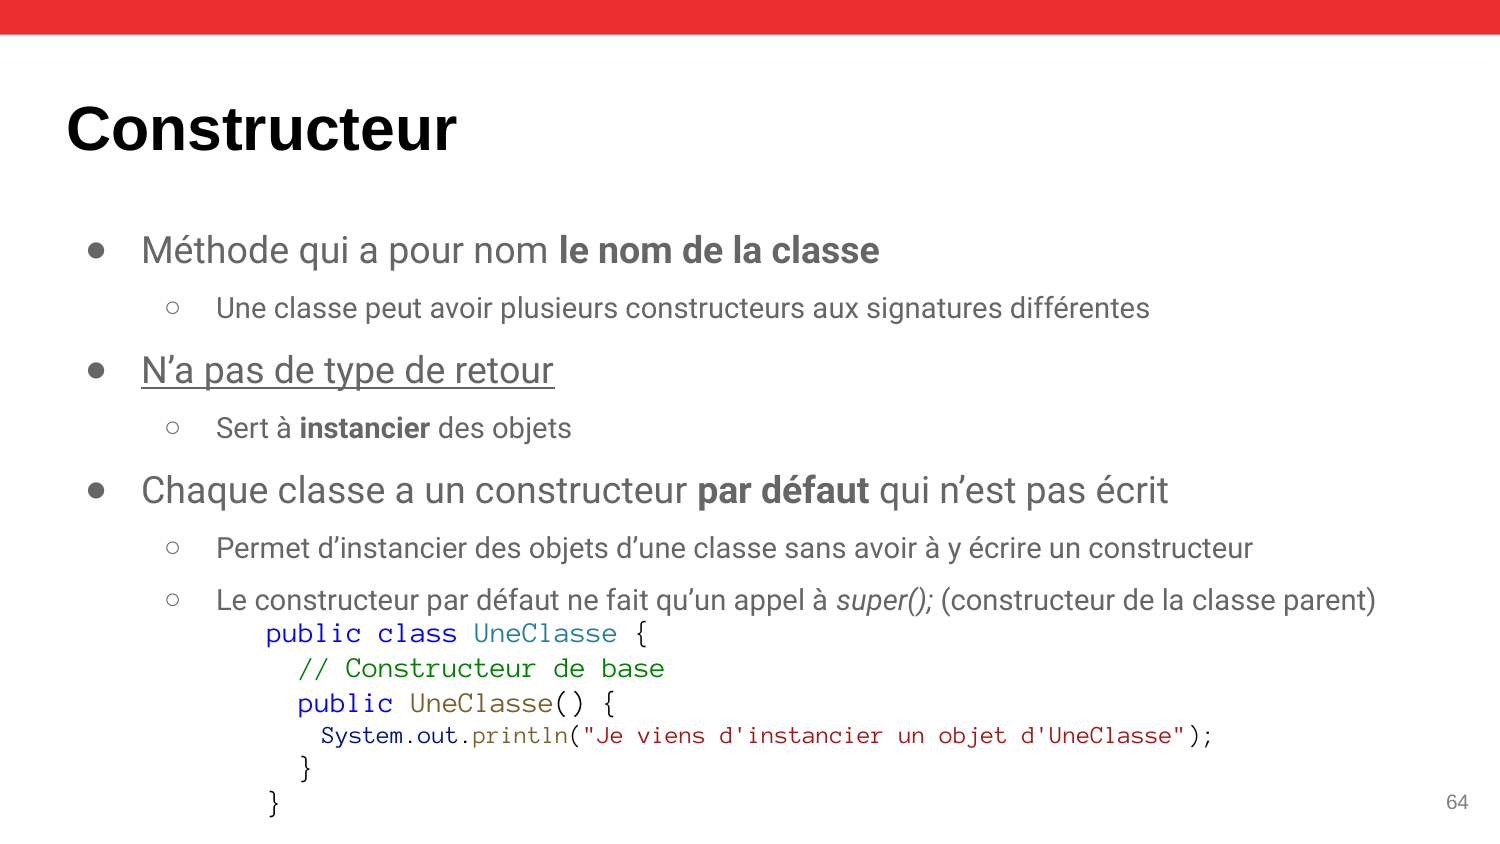

# Constructeur
Méthode qui a pour nom le nom de la classe
Une classe peut avoir plusieurs constructeurs aux signatures différentes
N’a pas de type de retour
Sert à instancier des objets
Chaque classe a un constructeur par défaut qui n’est pas écrit
Permet d’instancier des objets d’une classe sans avoir à y écrire un constructeur
Le constructeur par défaut ne fait qu’un appel à super(); (constructeur de la classe parent)

public class UneClasse {
  // Constructeur de base
  public UneClasse() {
    System.out.println("Je viens d'instancier un objet d'UneClasse");
  }
}
64